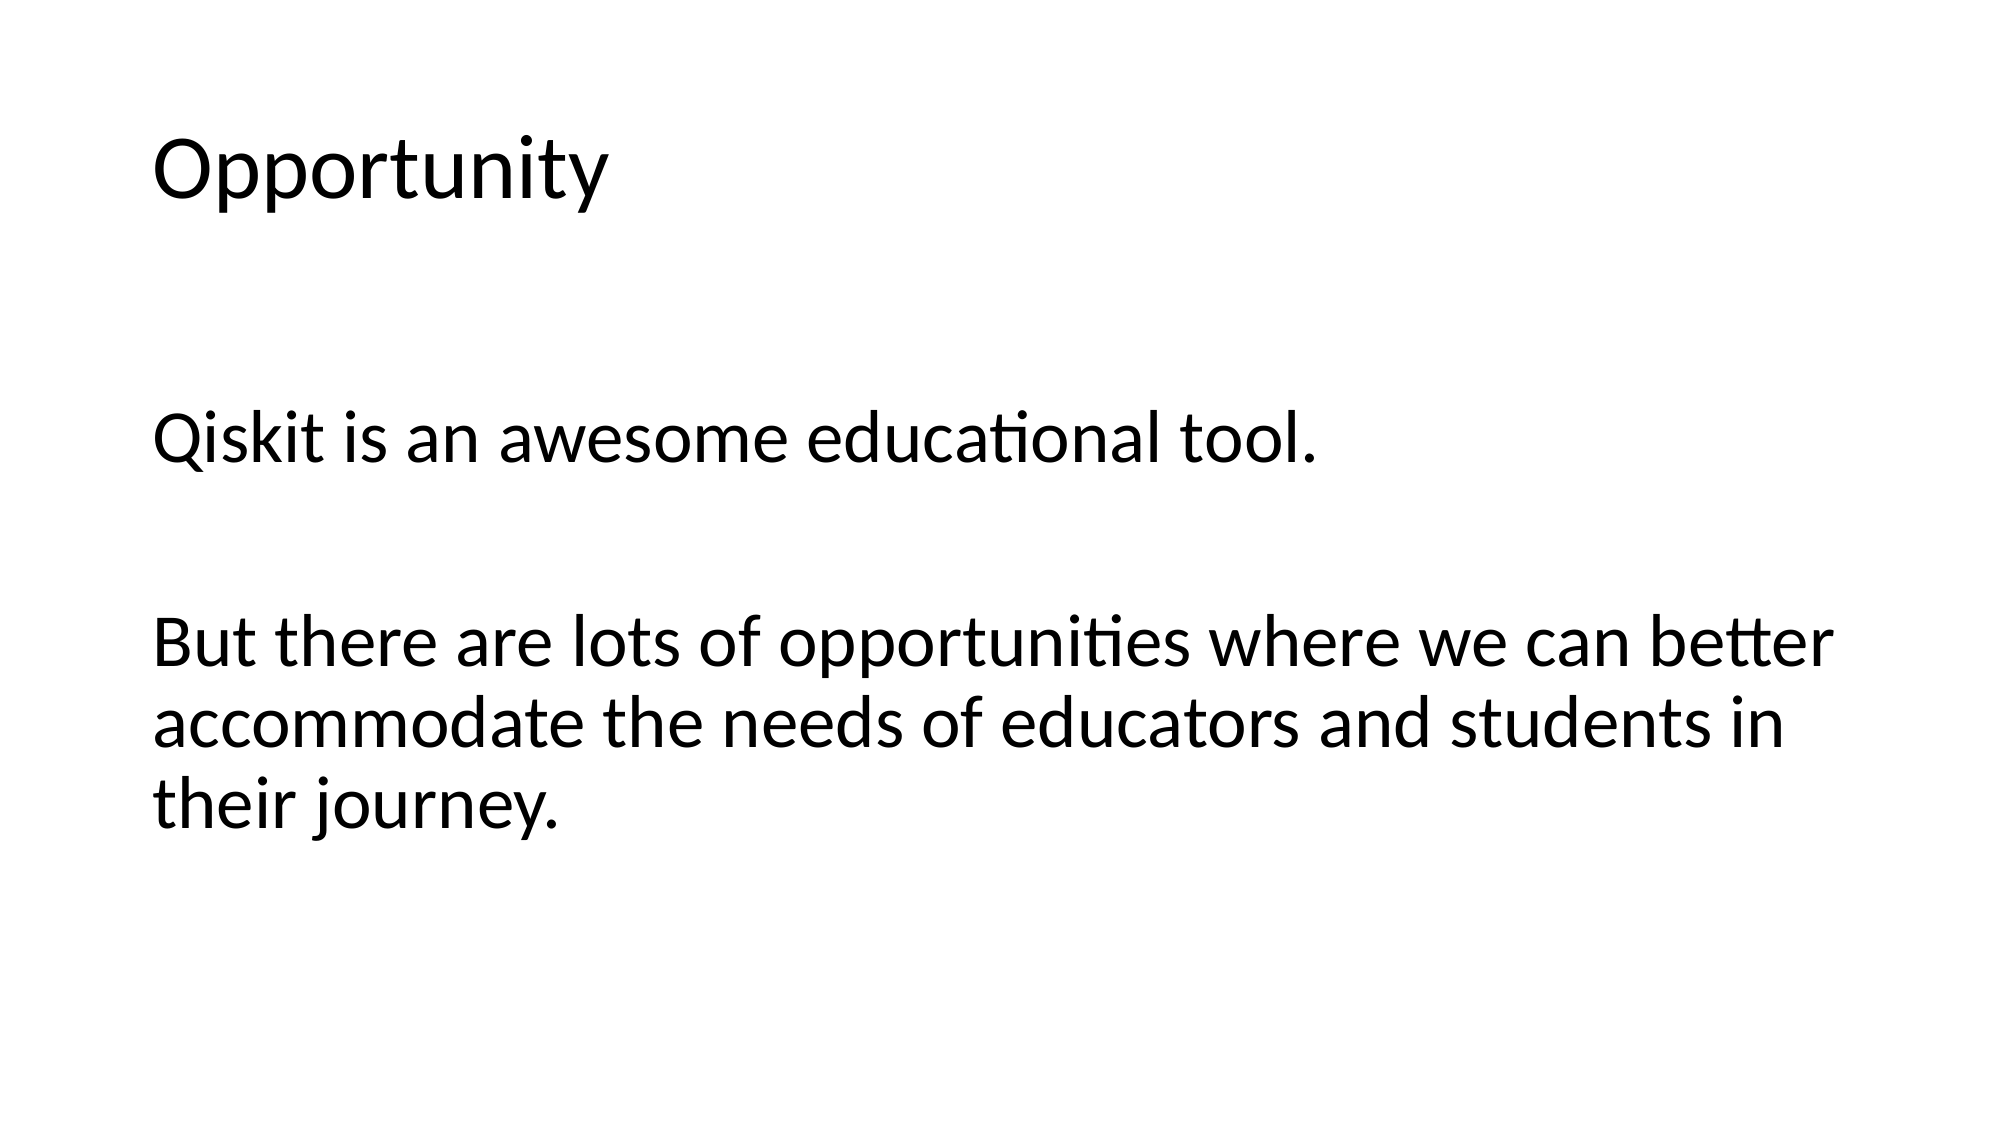

# Opportunity

Qiskit is an awesome educational tool.

But there are lots of opportunities where we can better accommodate the needs of educators and students in their journey.